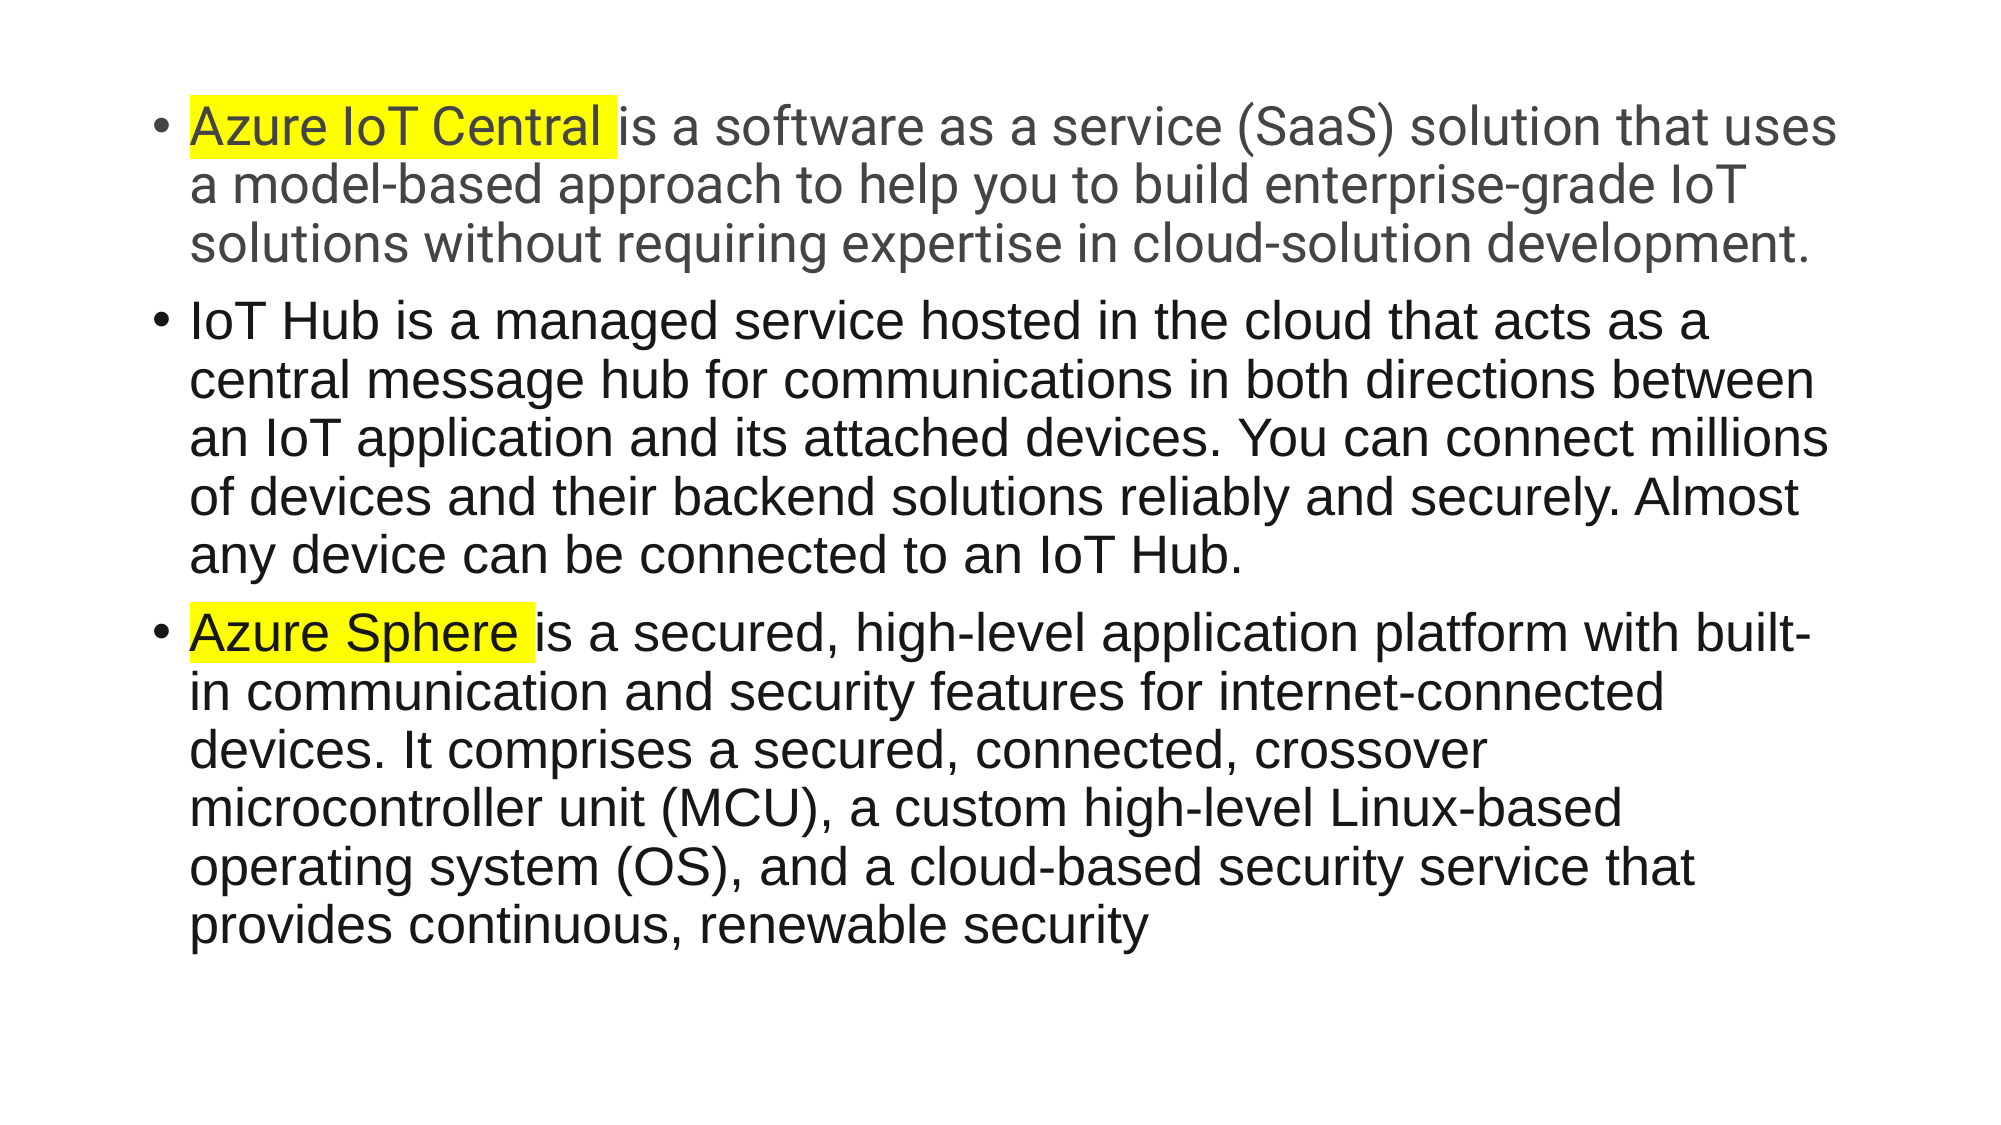

Azure IoT Central is a software as a service (SaaS) solution that uses a model-based approach to help you to build enterprise-grade IoT solutions without requiring expertise in cloud-solution development.
IoT Hub is a managed service hosted in the cloud that acts as a central message hub for communications in both directions between an IoT application and its attached devices. You can connect millions of devices and their backend solutions reliably and securely. Almost any device can be connected to an IoT Hub.
Azure Sphere is a secured, high-level application platform with built-in communication and security features for internet-connected devices. It comprises a secured, connected, crossover microcontroller unit (MCU), a custom high-level Linux-based operating system (OS), and a cloud-based security service that provides continuous, renewable security